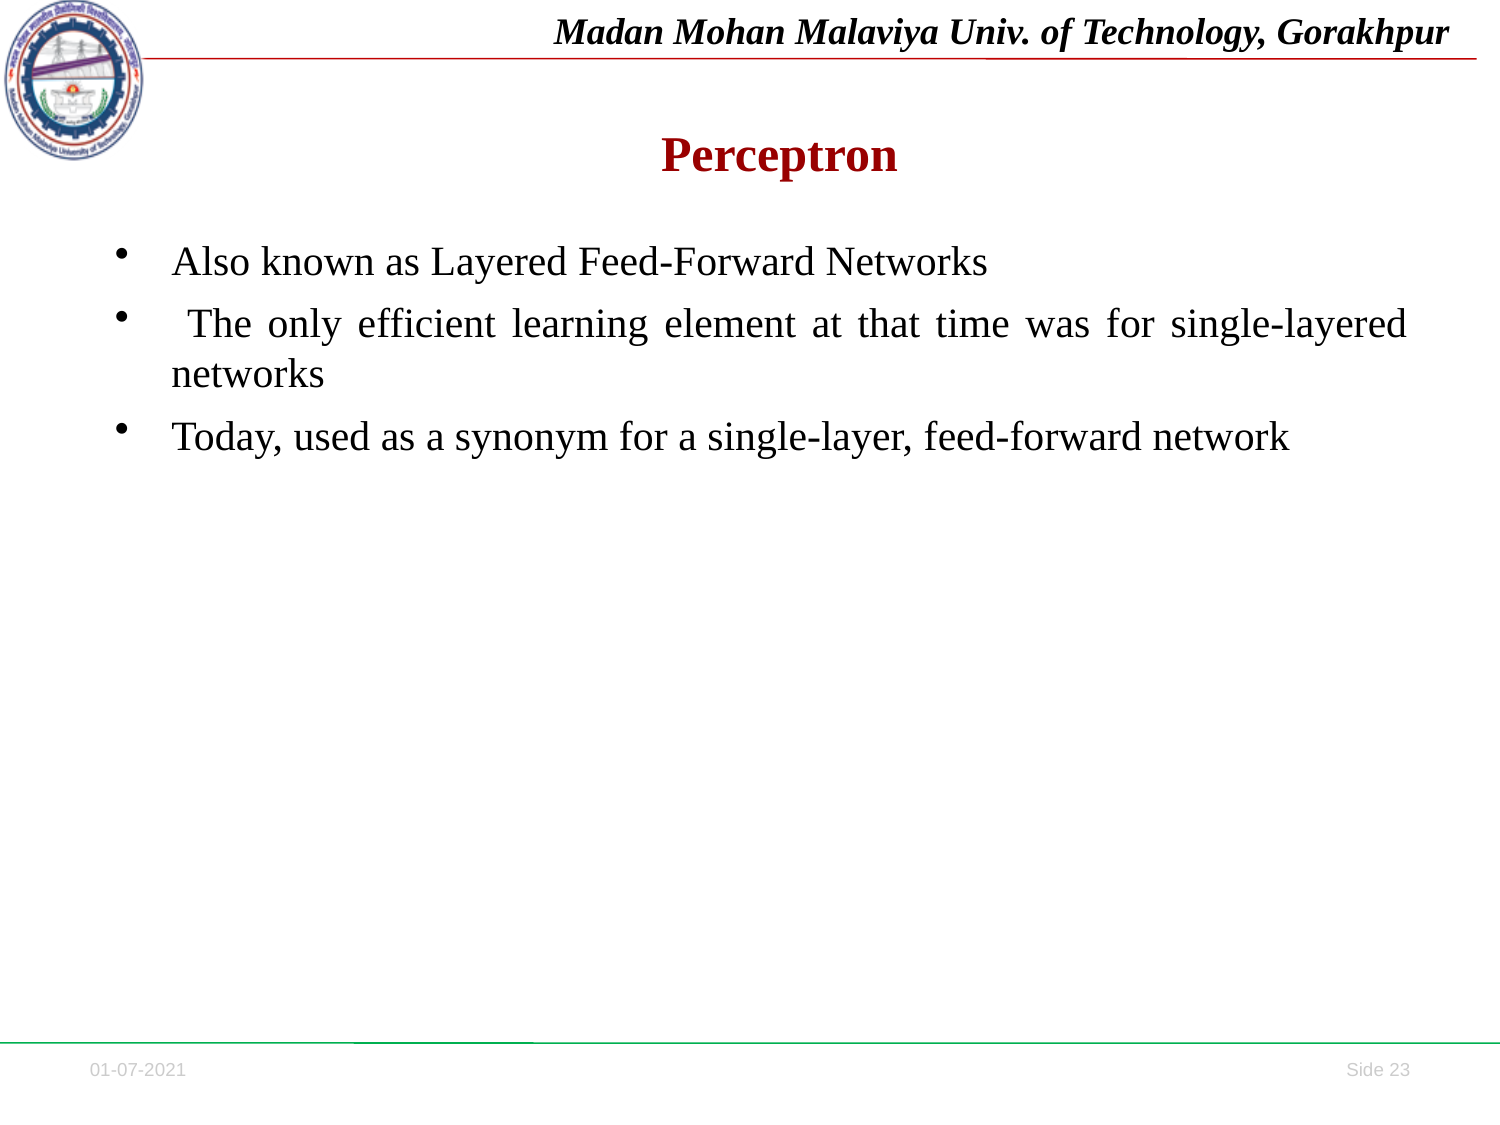

# Perceptron
Also known as Layered Feed-Forward Networks
 The only efficient learning element at that time was for single-layered networks
Today, used as a synonym for a single-layer, feed-forward network